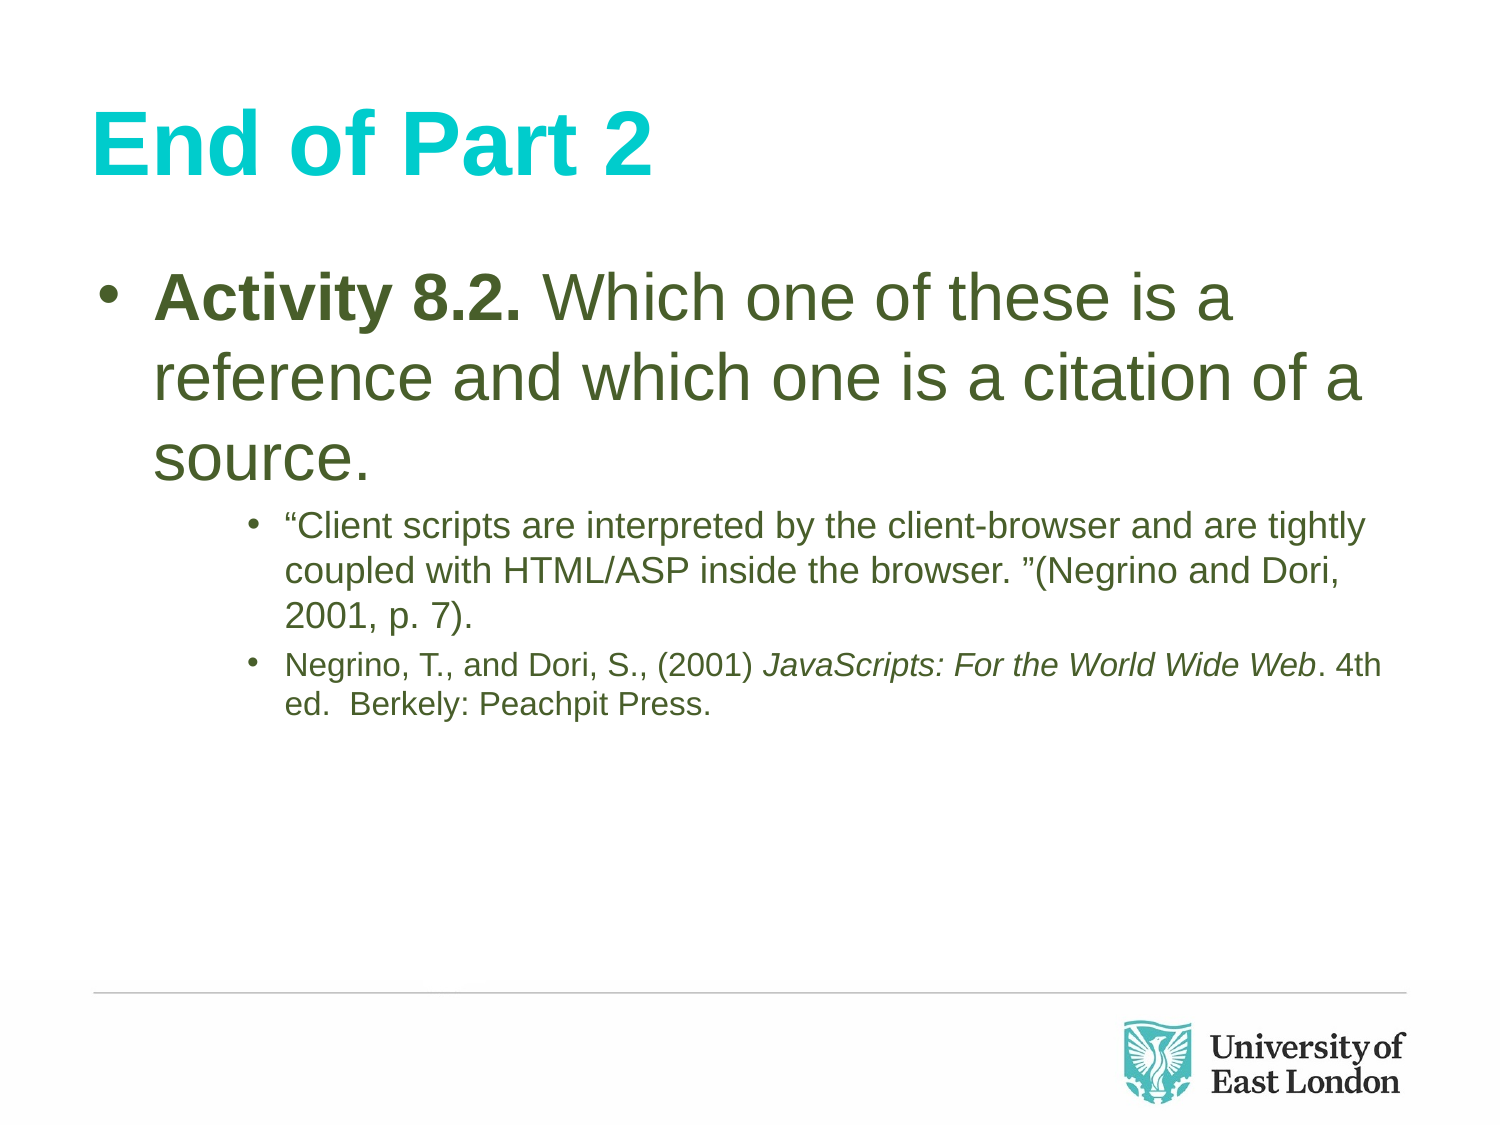

# End of Part 2
Activity 8.2. Which one of these is a reference and which one is a citation of a source.
“Client scripts are interpreted by the client-browser and are tightly coupled with HTML/ASP inside the browser. ”(Negrino and Dori, 2001, p. 7).
Negrino, T., and Dori, S., (2001) JavaScripts: For the World Wide Web. 4th ed.  Berkely: Peachpit Press.